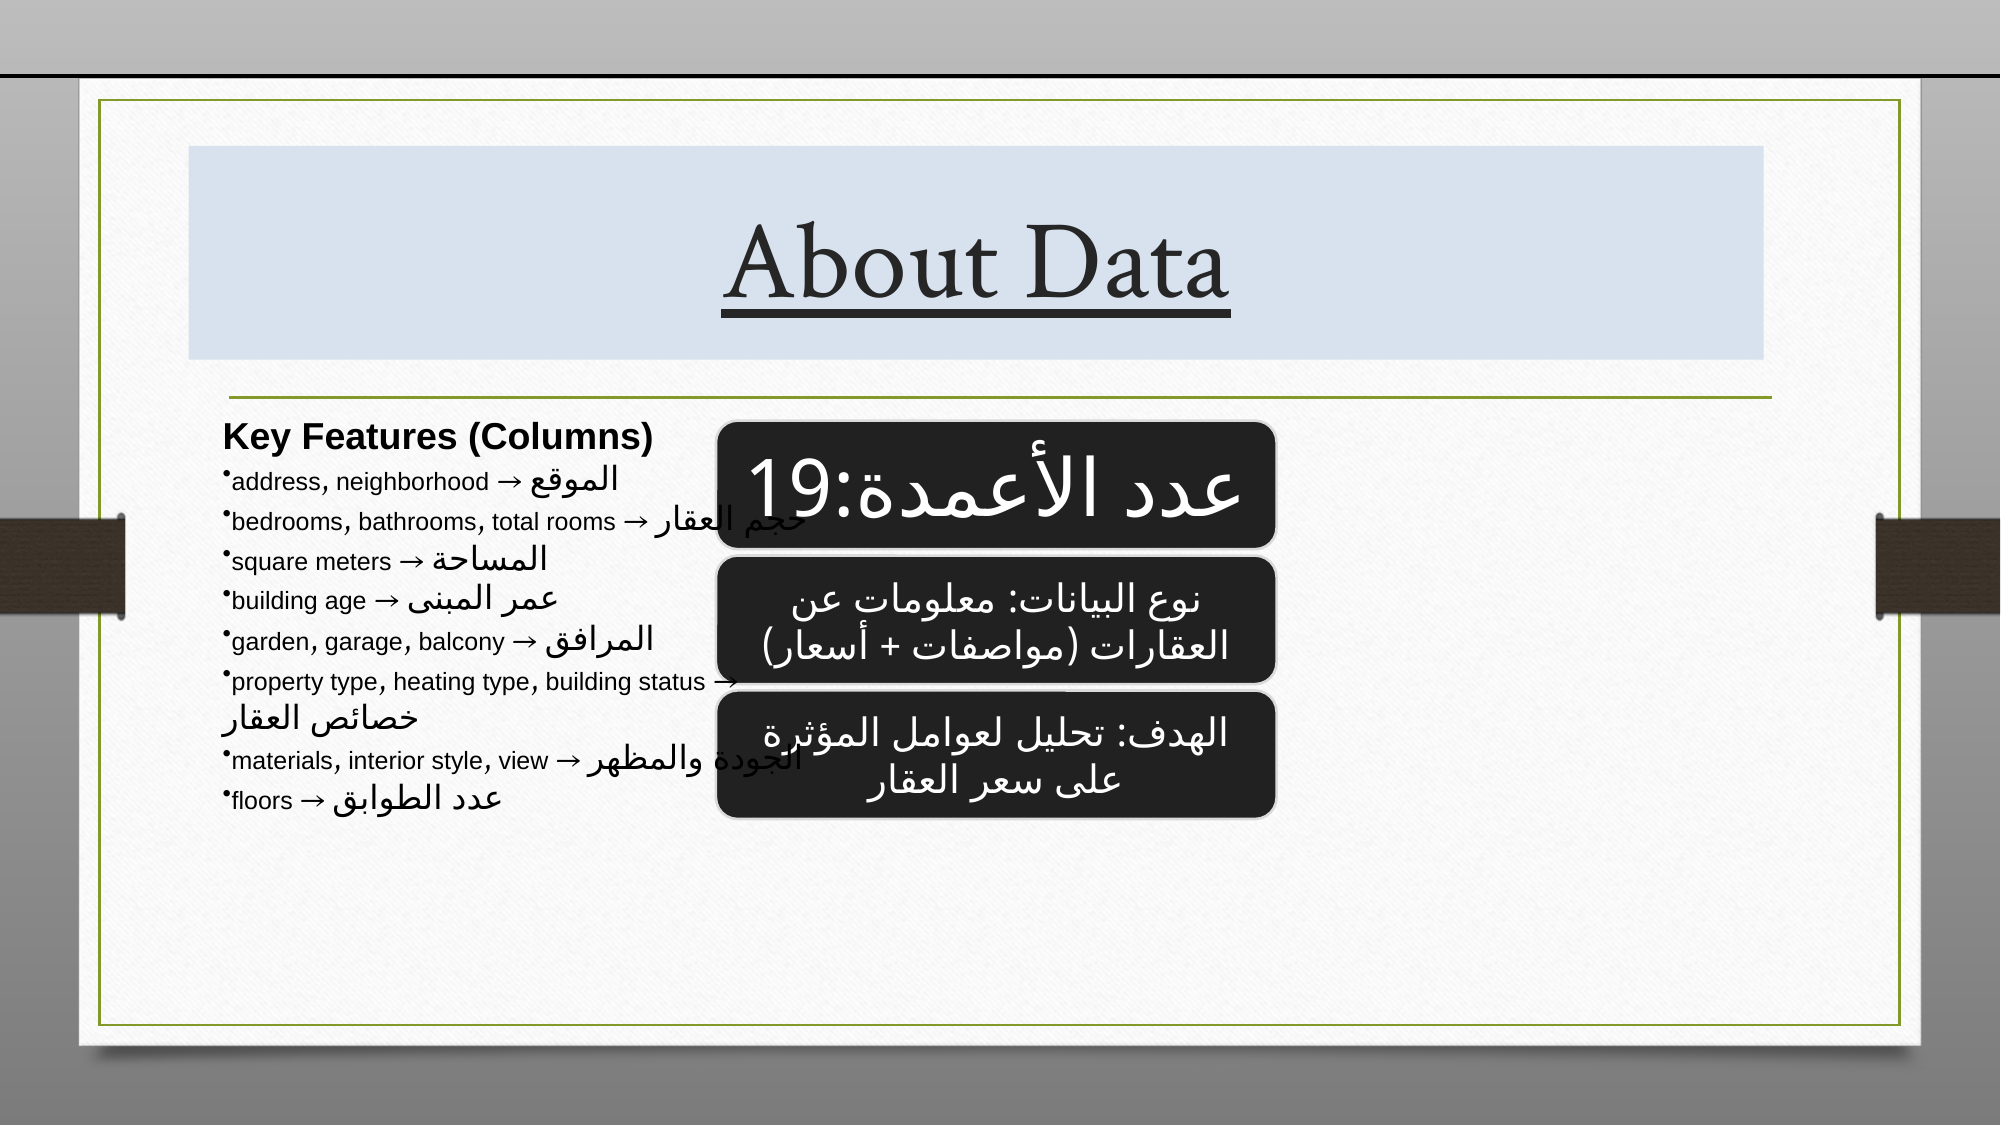

# About Data
Key Features (Columns)
address, neighborhood → الموقع
bedrooms, bathrooms, total rooms → حجم العقار
square meters → المساحة
building age → عمر المبنى
garden, garage, balcony → المرافق
property type, heating type, building status → خصائص العقار
materials, interior style, view → الجودة والمظهر
floors → عدد الطوابق